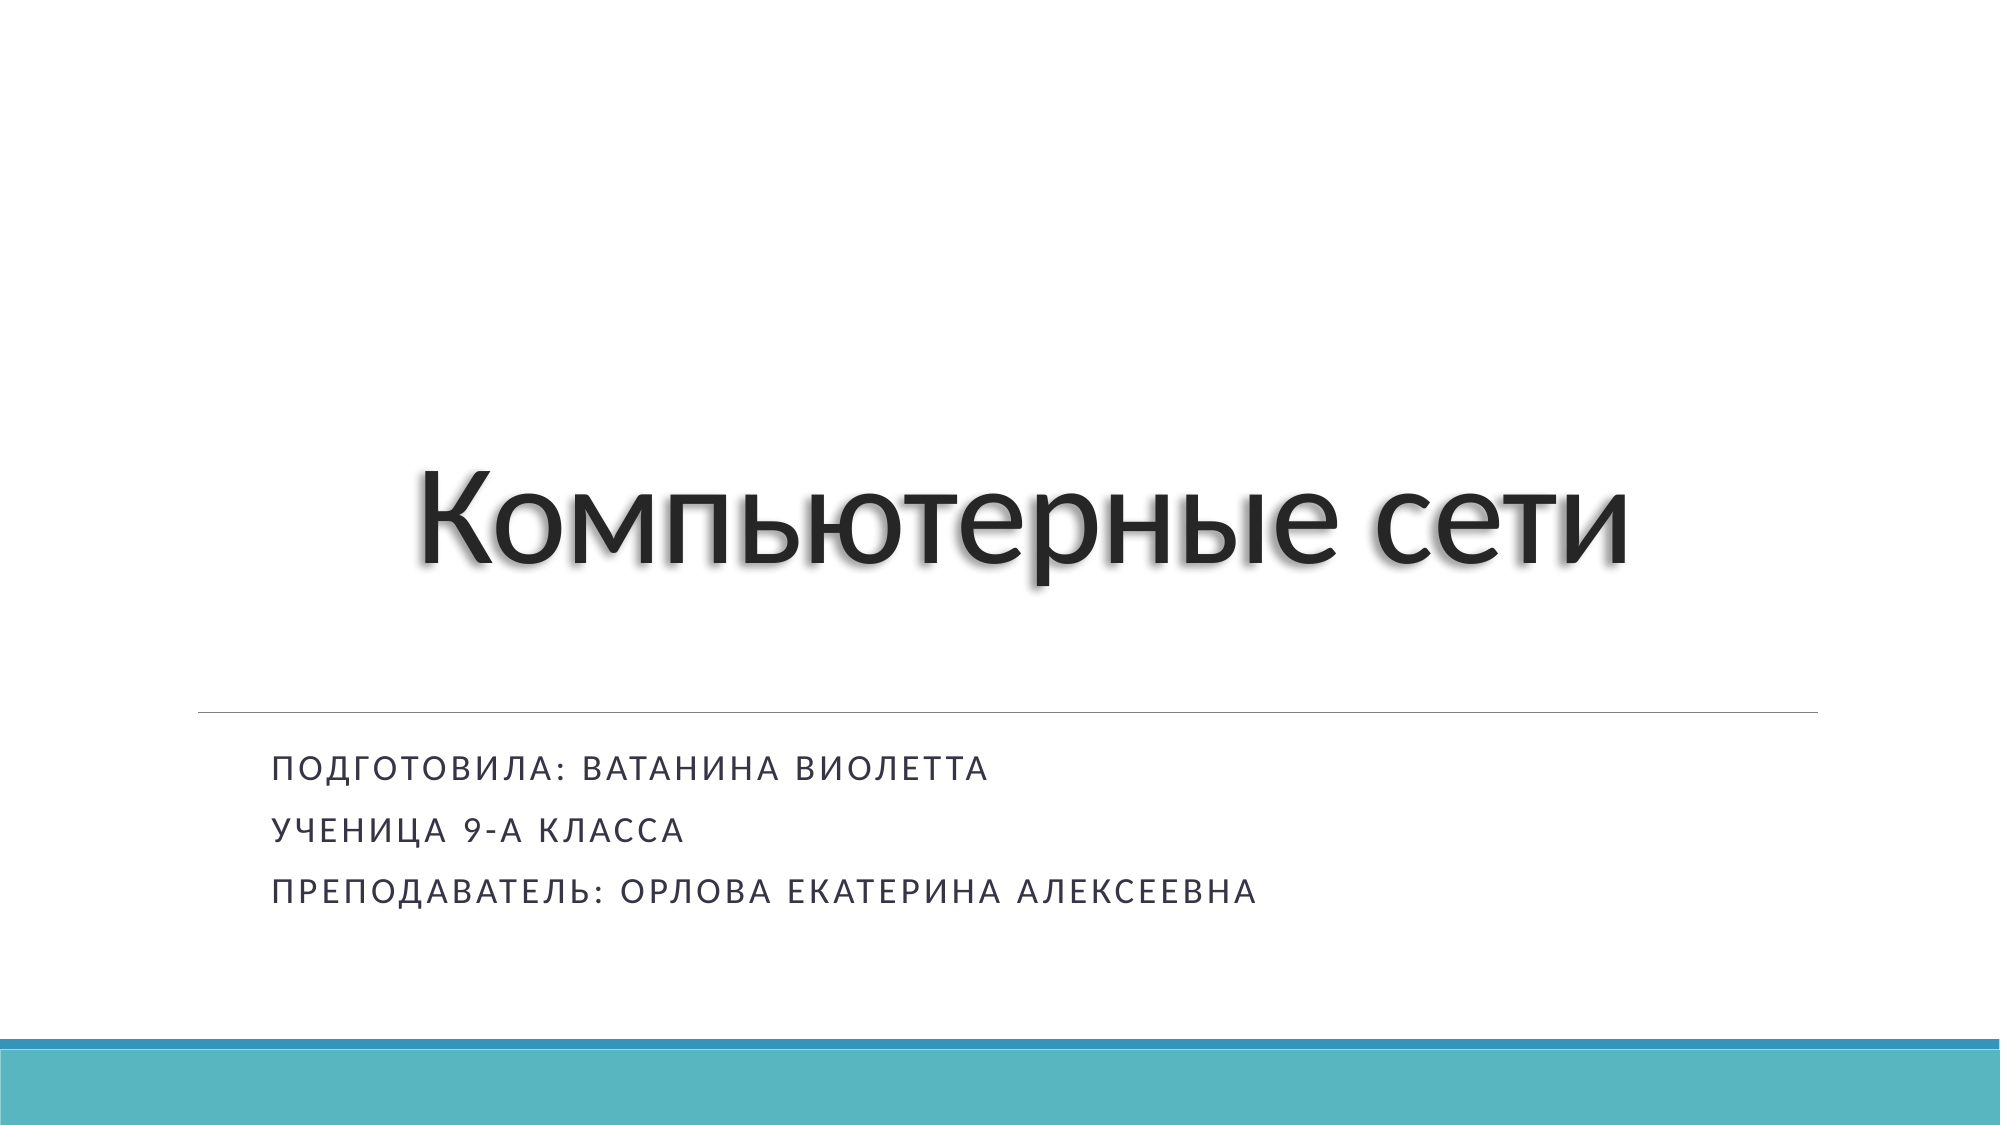

# Компьютерные сети
Подготовила: Ватанина Виолетта
Ученица 9-А класса
Преподаватель: Орлова Екатерина Алексеевна